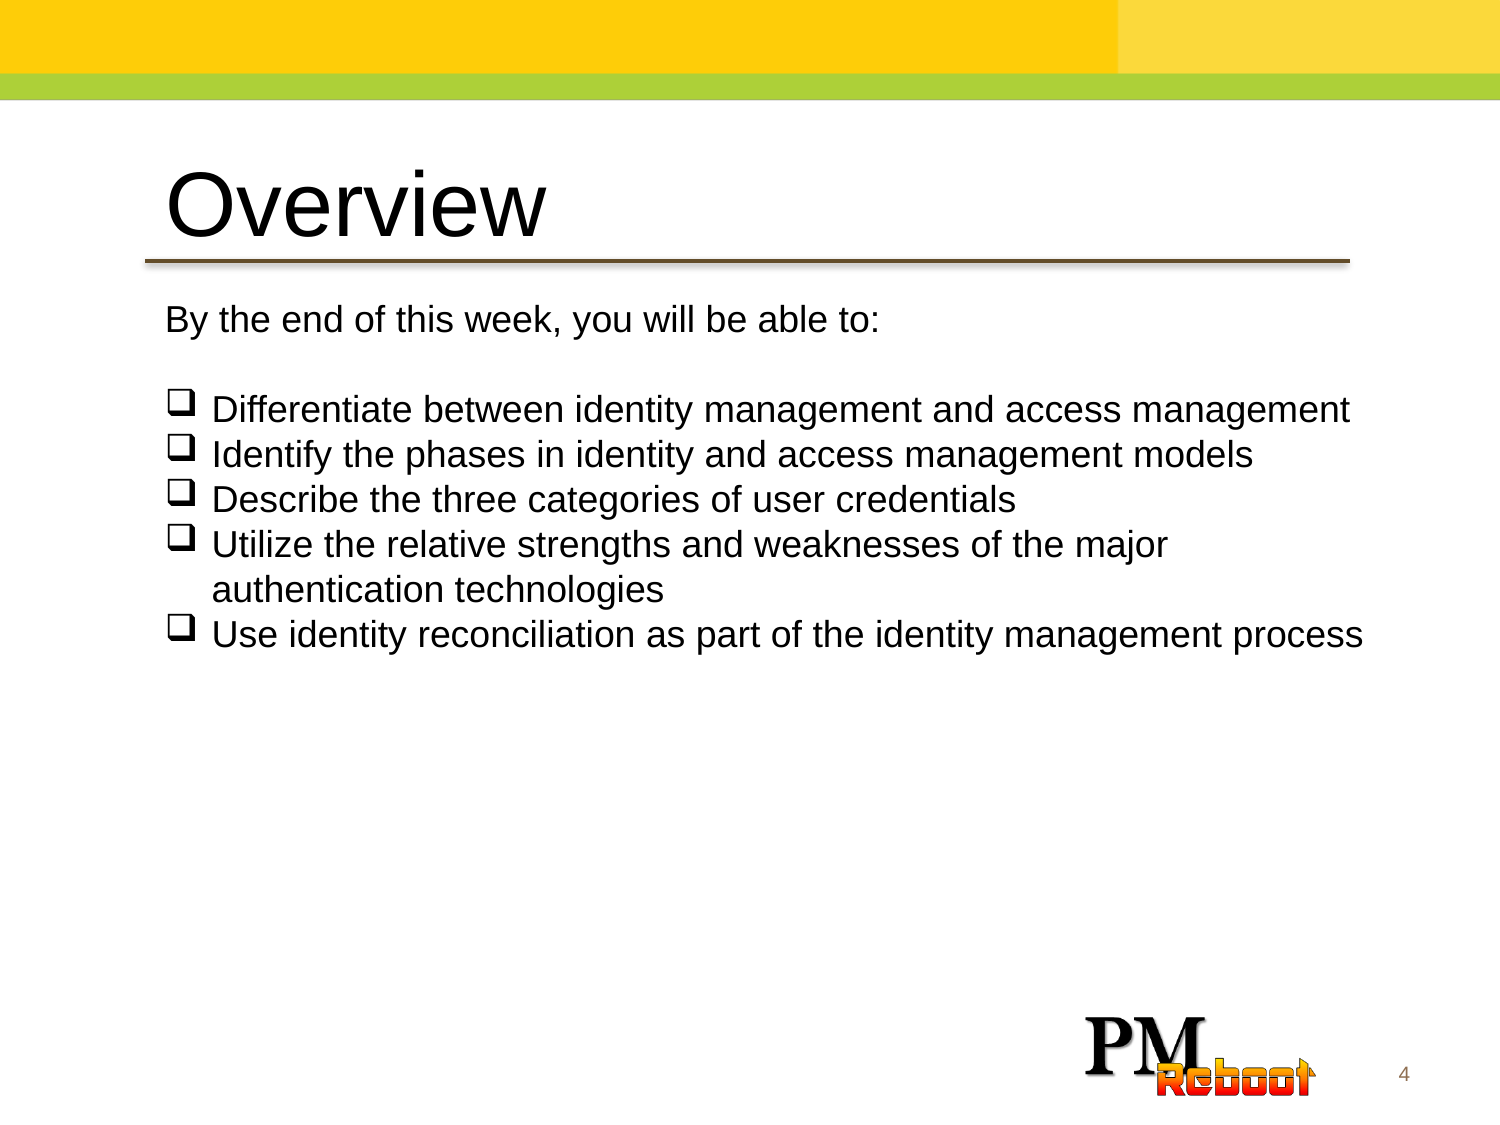

Overview
By the end of this week, you will be able to:

Differentiate between identity management and access management
Identify the phases in identity and access management models
Describe the three categories of user credentials
Utilize the relative strengths and weaknesses of the major authentication technologies
Use identity reconciliation as part of the identity management process
4